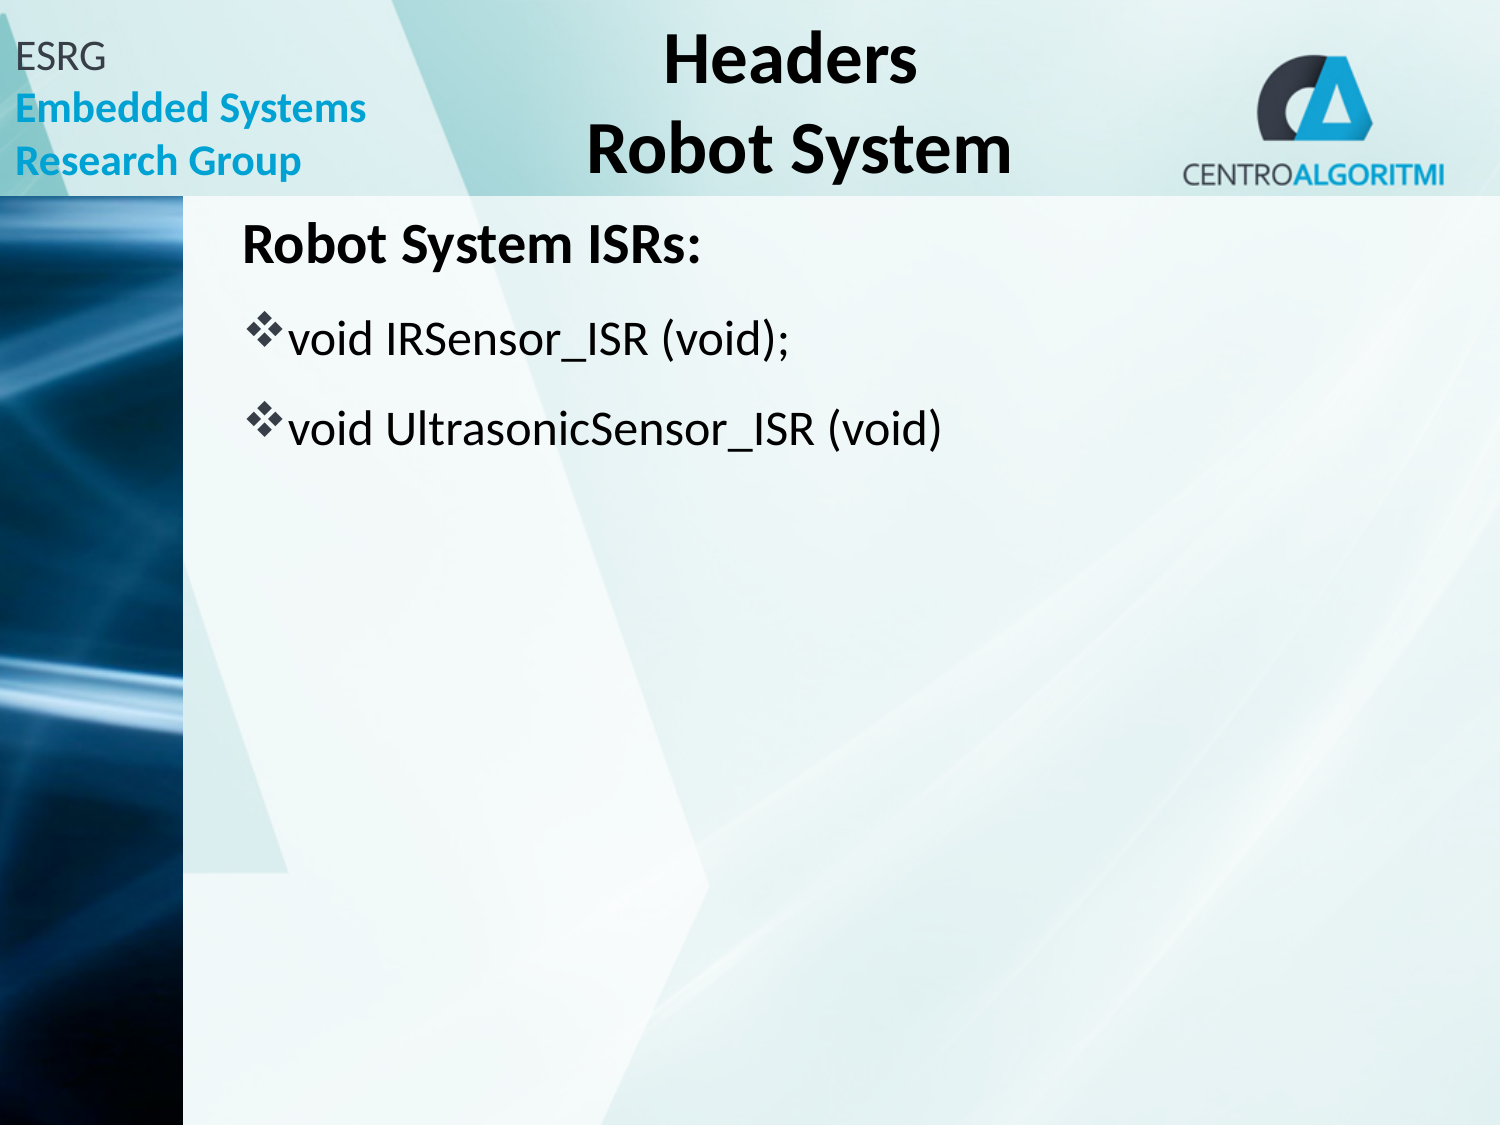

# Headers Robot System

Robot System ISRs:
void IRSensor_ISR (void);
void UltrasonicSensor_ISR (void)